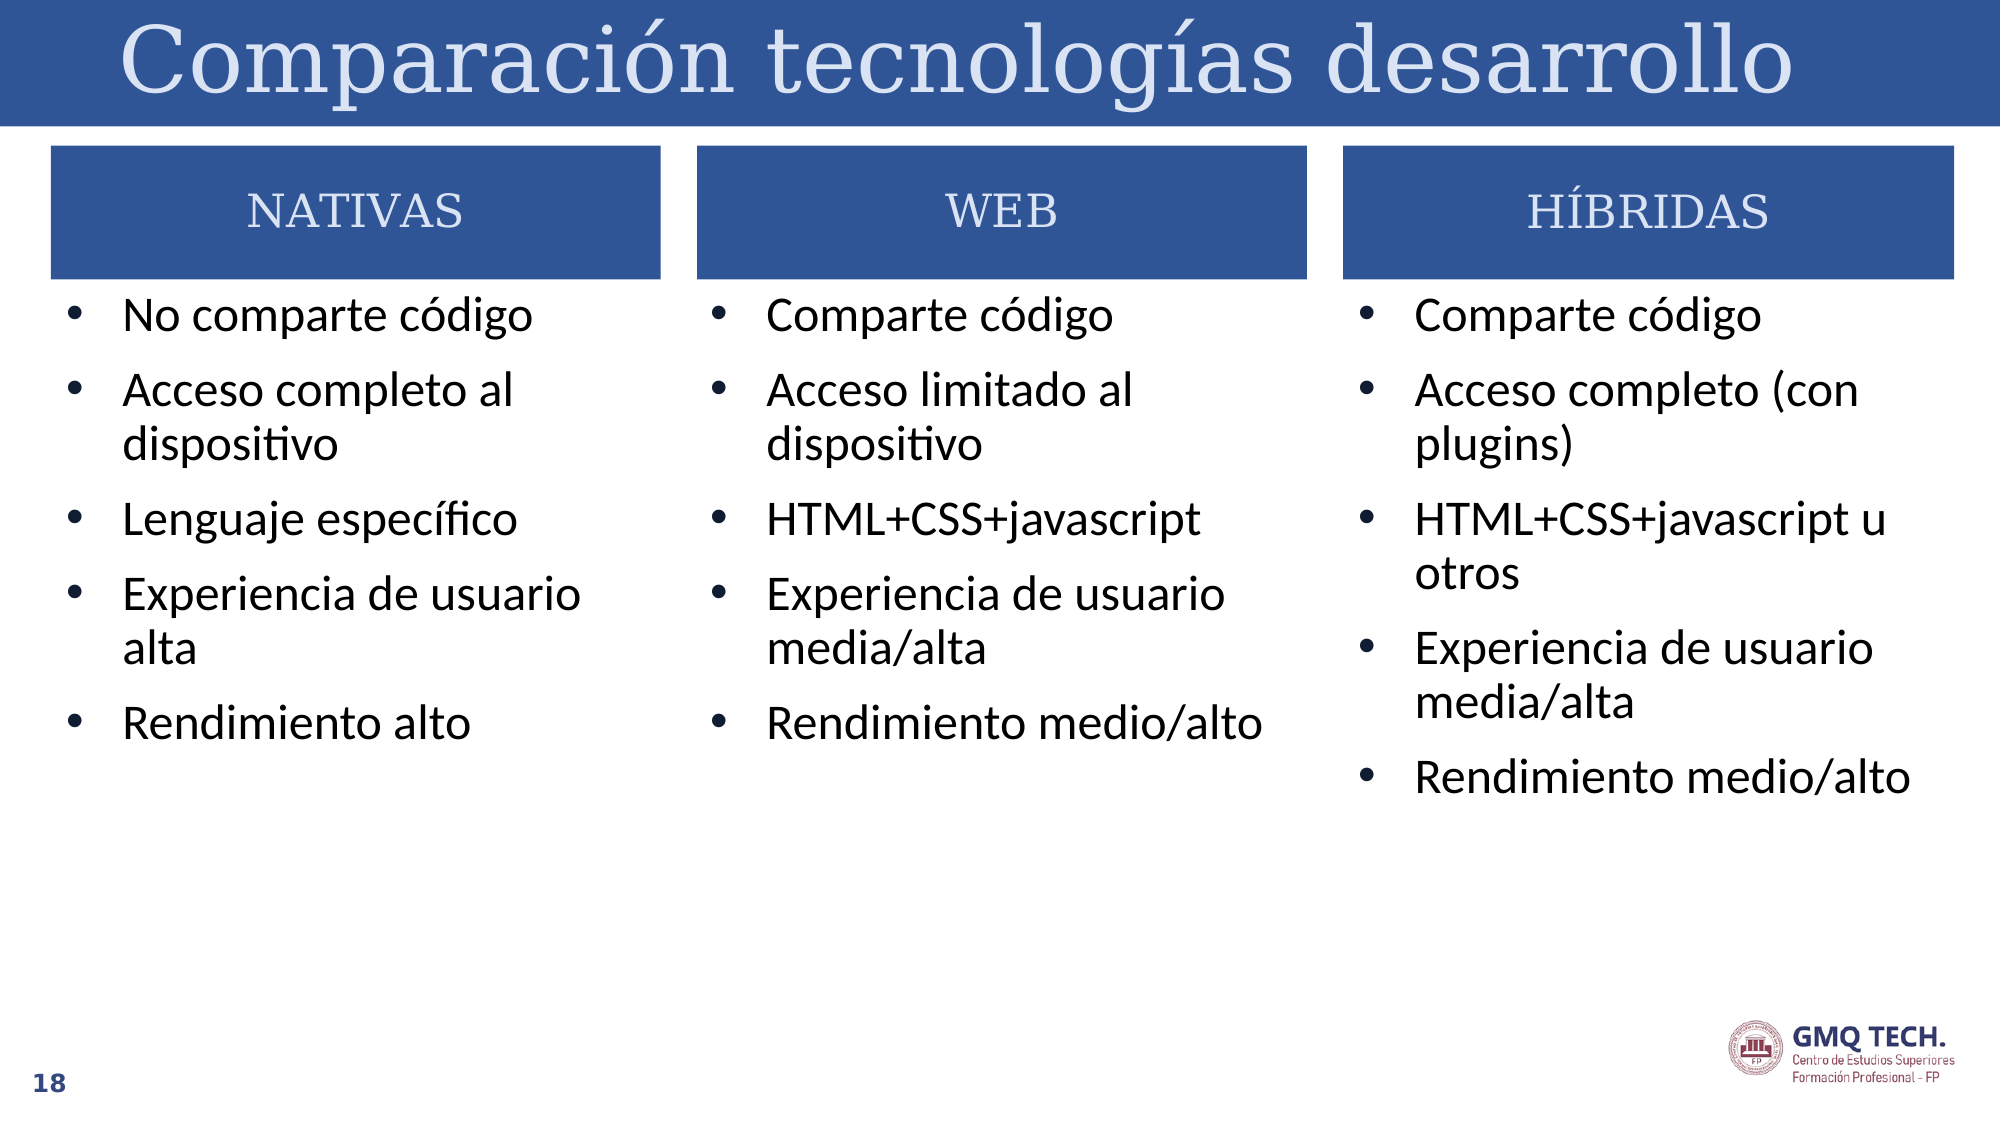

# Comparación tecnologías desarrollo
NATIVAS
WEB
HÍBRIDAS
No comparte código
Acceso completo al dispositivo
Lenguaje específico
Experiencia de usuario alta
Rendimiento alto
Comparte código
Acceso limitado al dispositivo
HTML+CSS+javascript
Experiencia de usuario media/alta
Rendimiento medio/alto

Comparte código
Acceso completo (con plugins)
HTML+CSS+javascript u otros
Experiencia de usuario media/alta
Rendimiento medio/alto

18